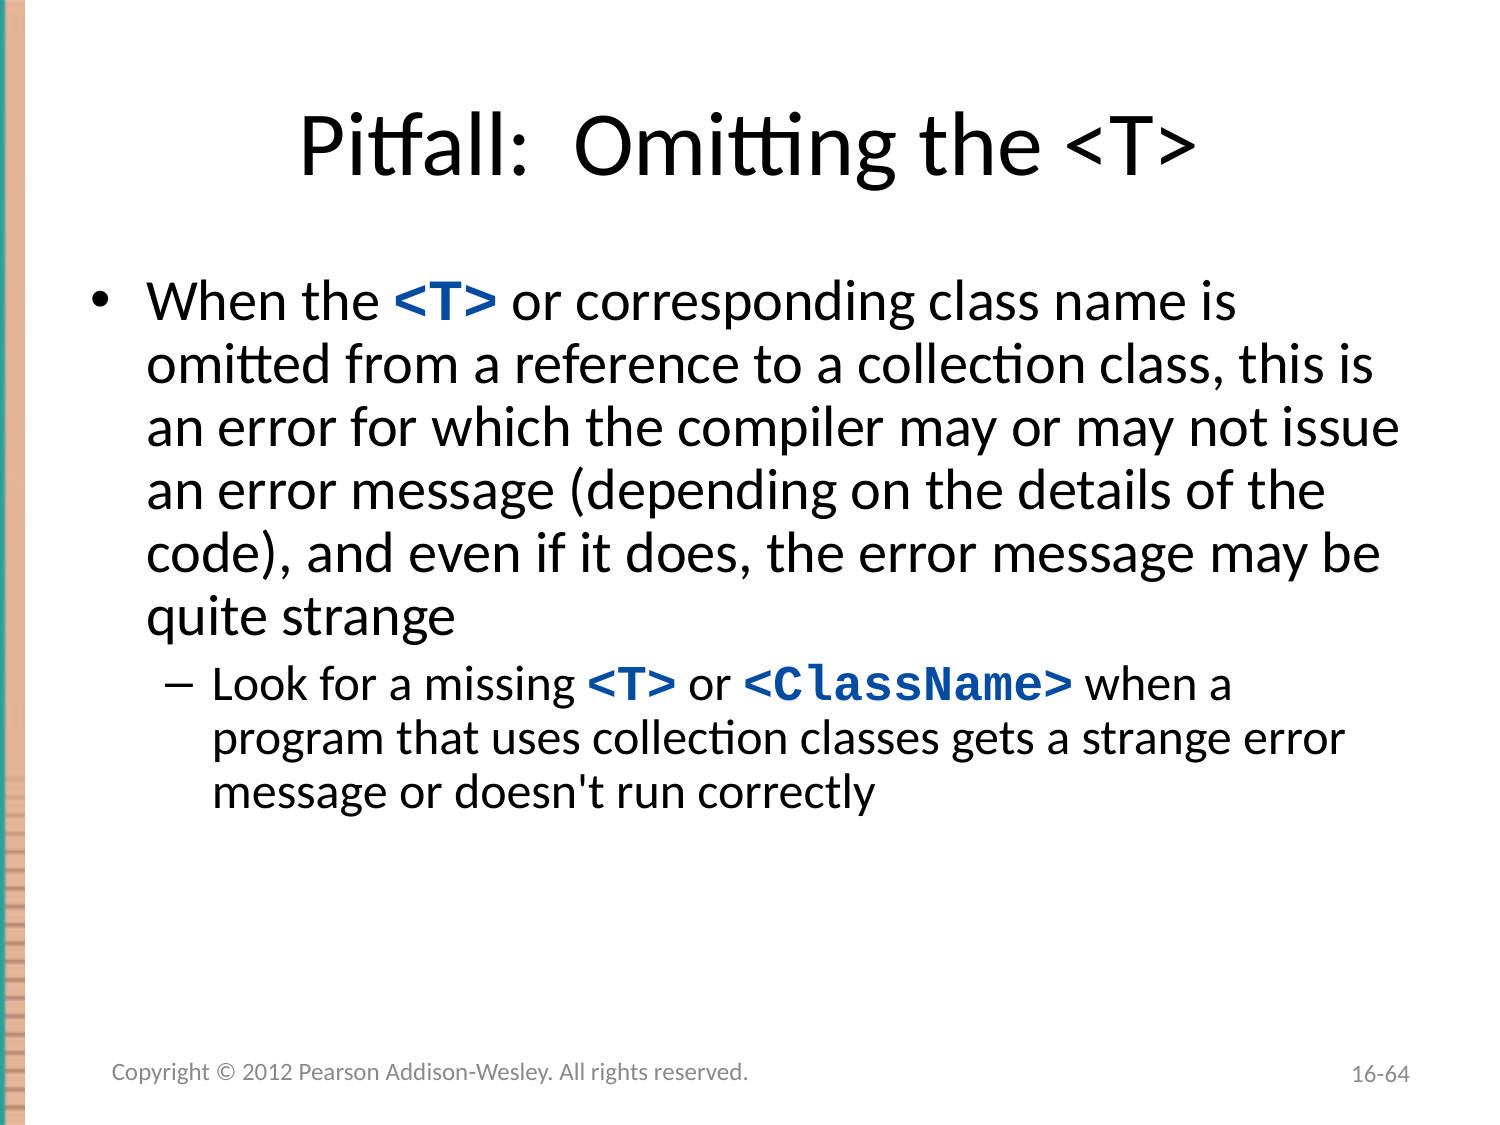

# Pitfall:  Omitting the <T>
When the <T> or corresponding class name is omitted from a reference to a collection class, this is an error for which the compiler may or may not issue an error message (depending on the details of the code), and even if it does, the error message may be quite strange
Look for a missing <T> or <ClassName> when a program that uses collection classes gets a strange error message or doesn't run correctly
Copyright © 2012 Pearson Addison-Wesley. All rights reserved.
16-64